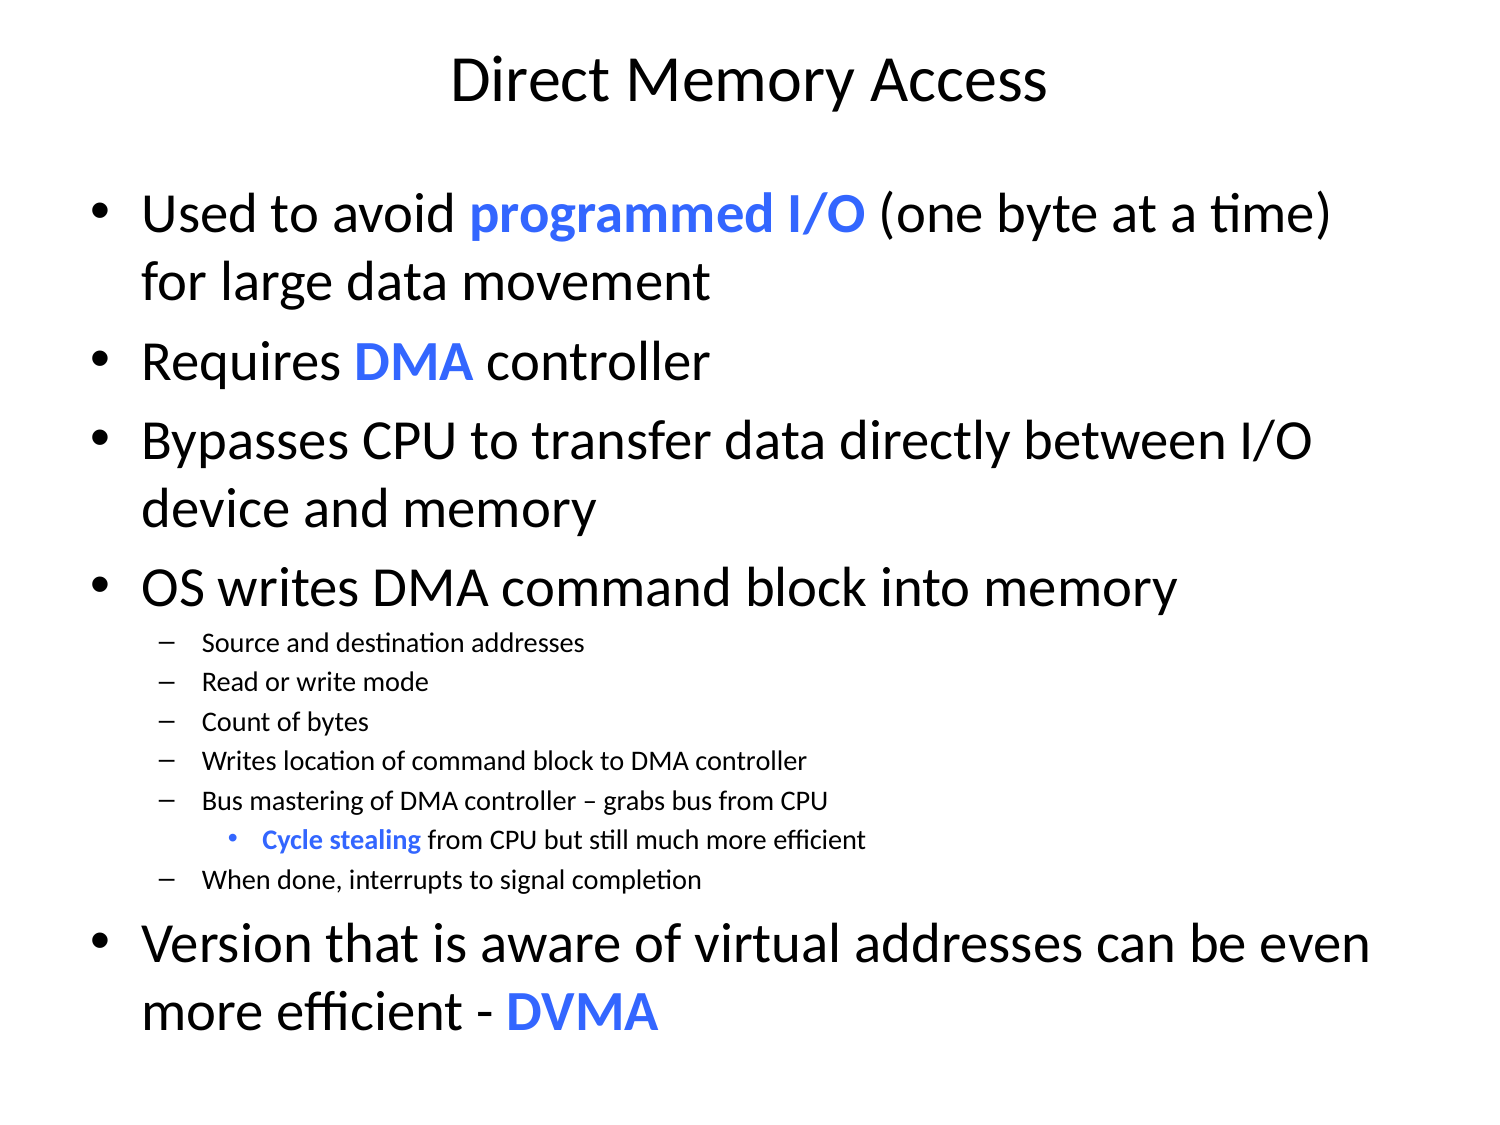

# Direct Memory Access
Used to avoid programmed I/O (one byte at a time) for large data movement
Requires DMA controller
Bypasses CPU to transfer data directly between I/O device and memory
OS writes DMA command block into memory
Source and destination addresses
Read or write mode
Count of bytes
Writes location of command block to DMA controller
Bus mastering of DMA controller – grabs bus from CPU
Cycle stealing from CPU but still much more efficient
When done, interrupts to signal completion
Version that is aware of virtual addresses can be even more efficient - DVMA